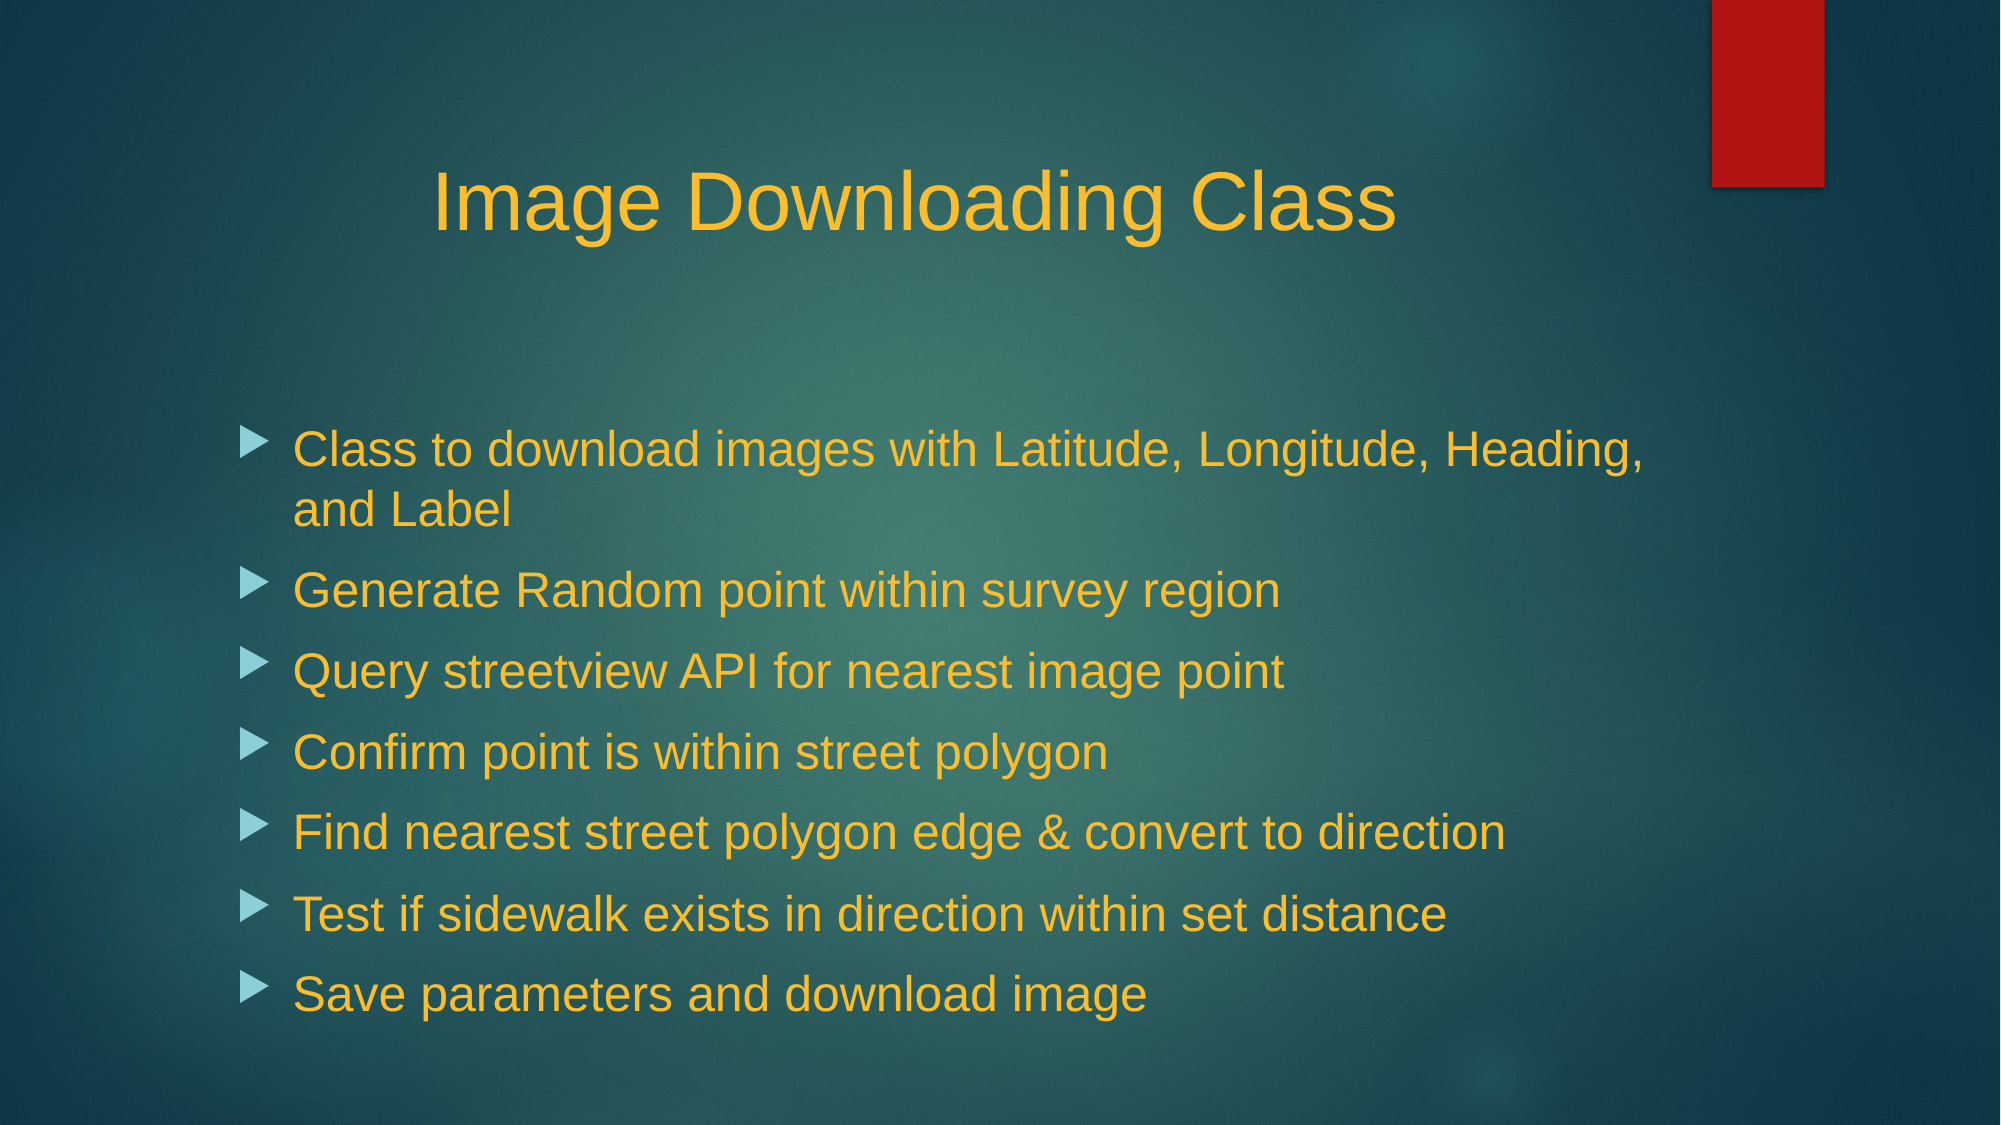

# Image Downloading Class
Class to download images with Latitude, Longitude, Heading, and Label
Generate Random point within survey region
Query streetview API for nearest image point
Confirm point is within street polygon
Find nearest street polygon edge & convert to direction
Test if sidewalk exists in direction within set distance
Save parameters and download image